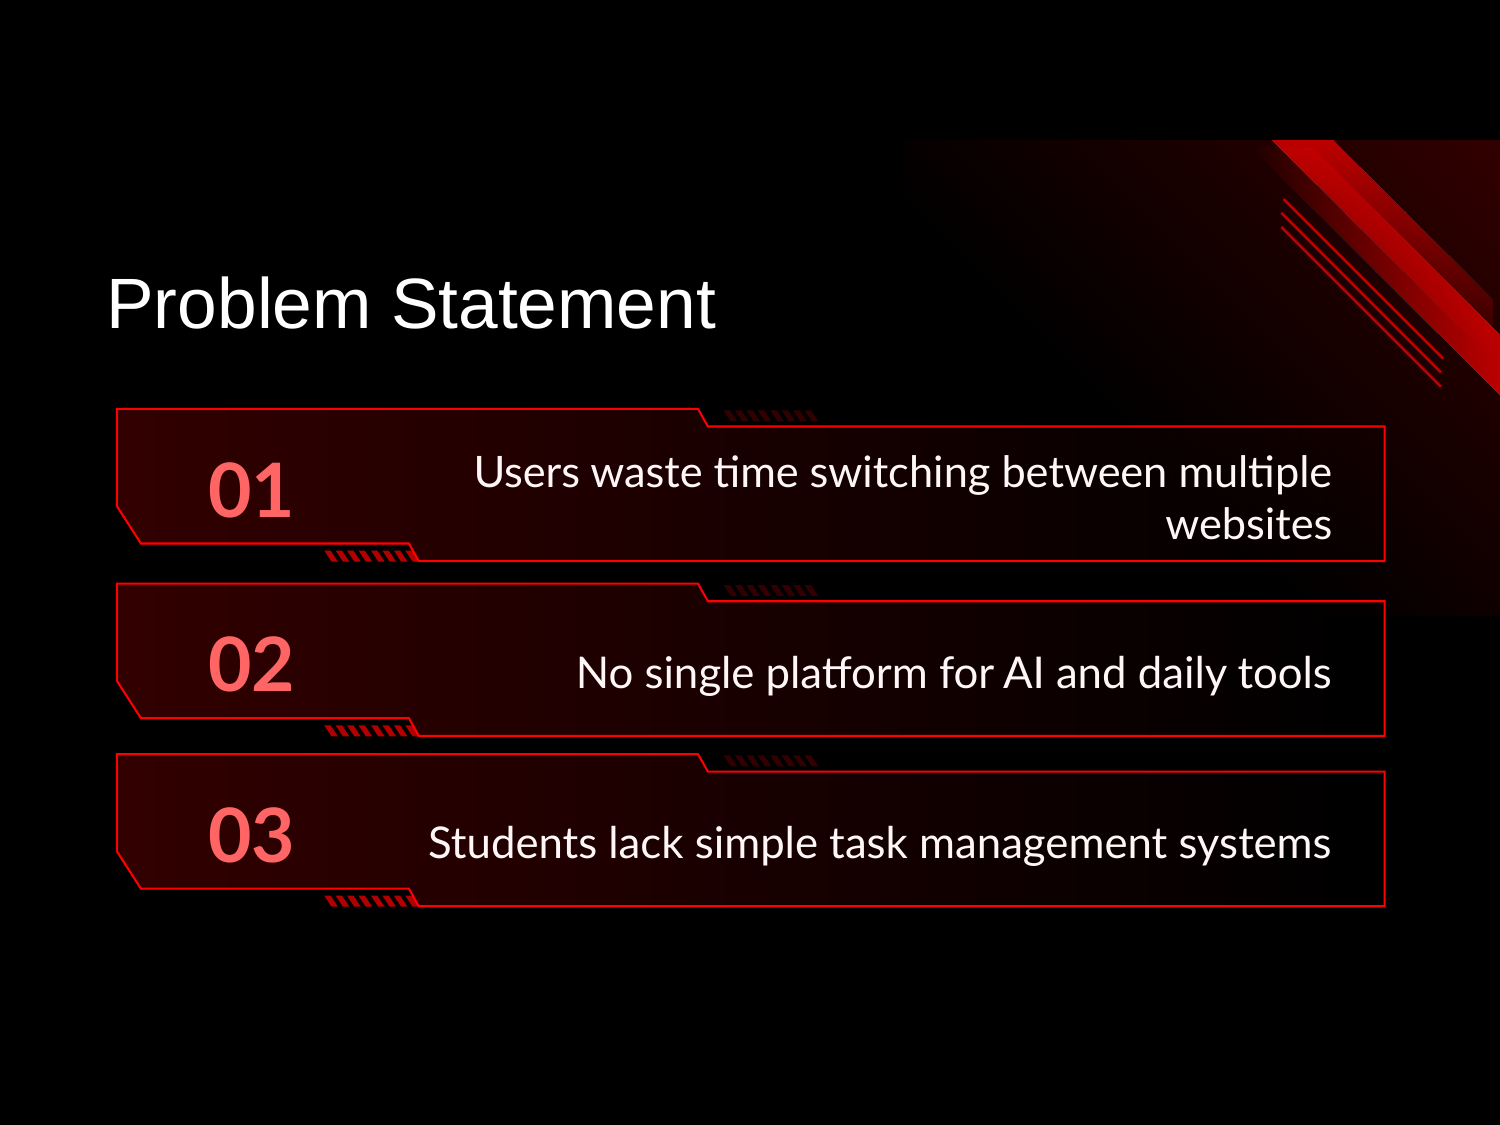

# Problem Statement

01
Users waste time switching between multiple websites

02
No single platform for AI and daily tools

03
Students lack simple task management systems